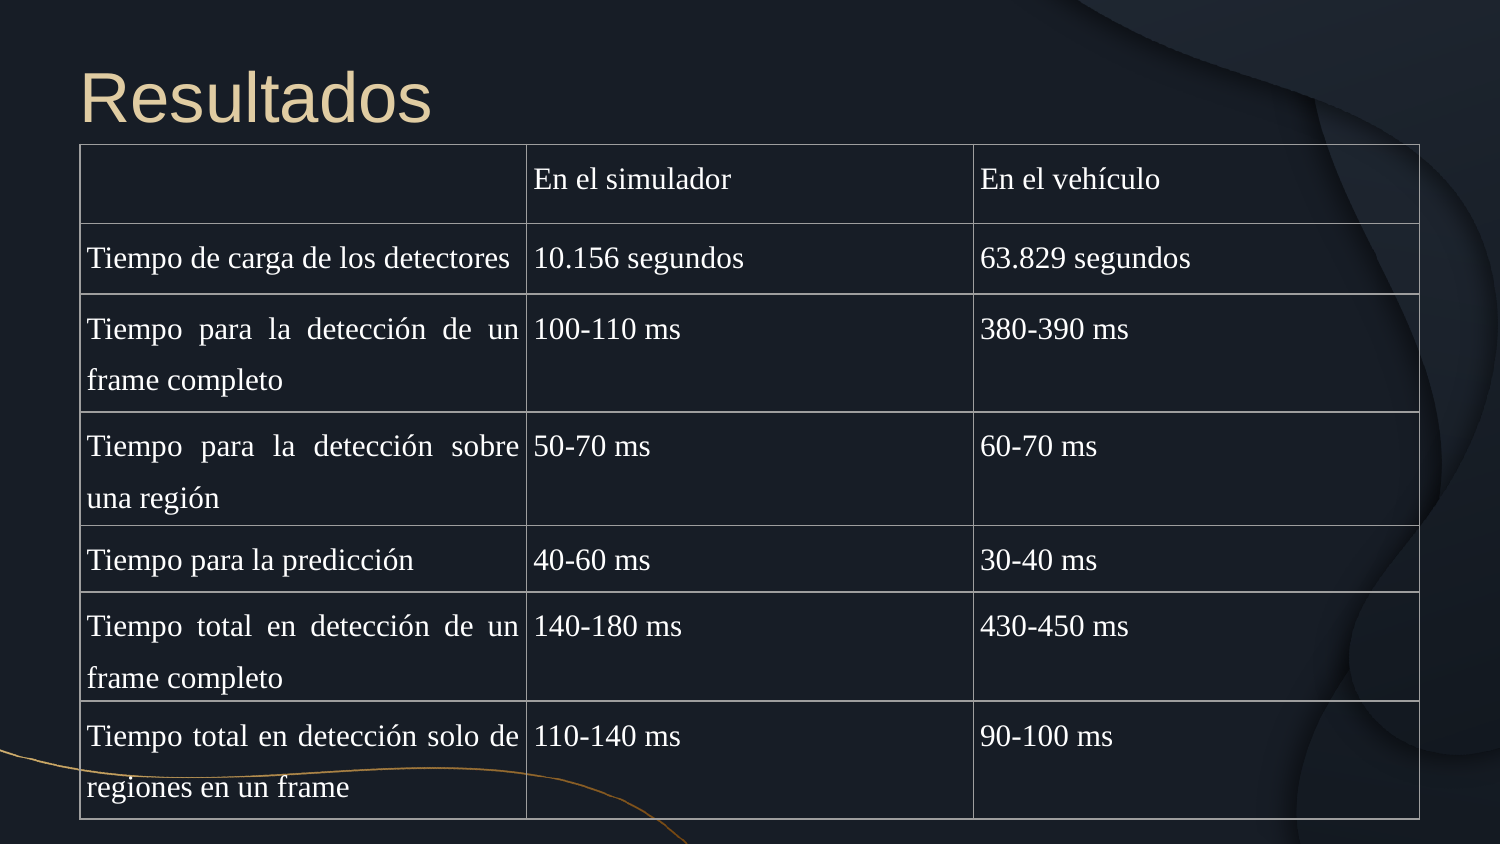

Resultados
|  | En el simulador | En el vehículo |
| --- | --- | --- |
| Tiempo de carga de los detectores | 10.156 segundos | 63.829 segundos |
| Tiempo para la detección de un frame completo | 100-110 ms | 380-390 ms |
| Tiempo para la detección sobre una región | 50-70 ms | 60-70 ms |
| Tiempo para la predicción | 40-60 ms | 30-40 ms |
| Tiempo total en detección de un frame completo | 140-180 ms | 430-450 ms |
| Tiempo total en detección solo de regiones en un frame | 110-140 ms | 90-100 ms |